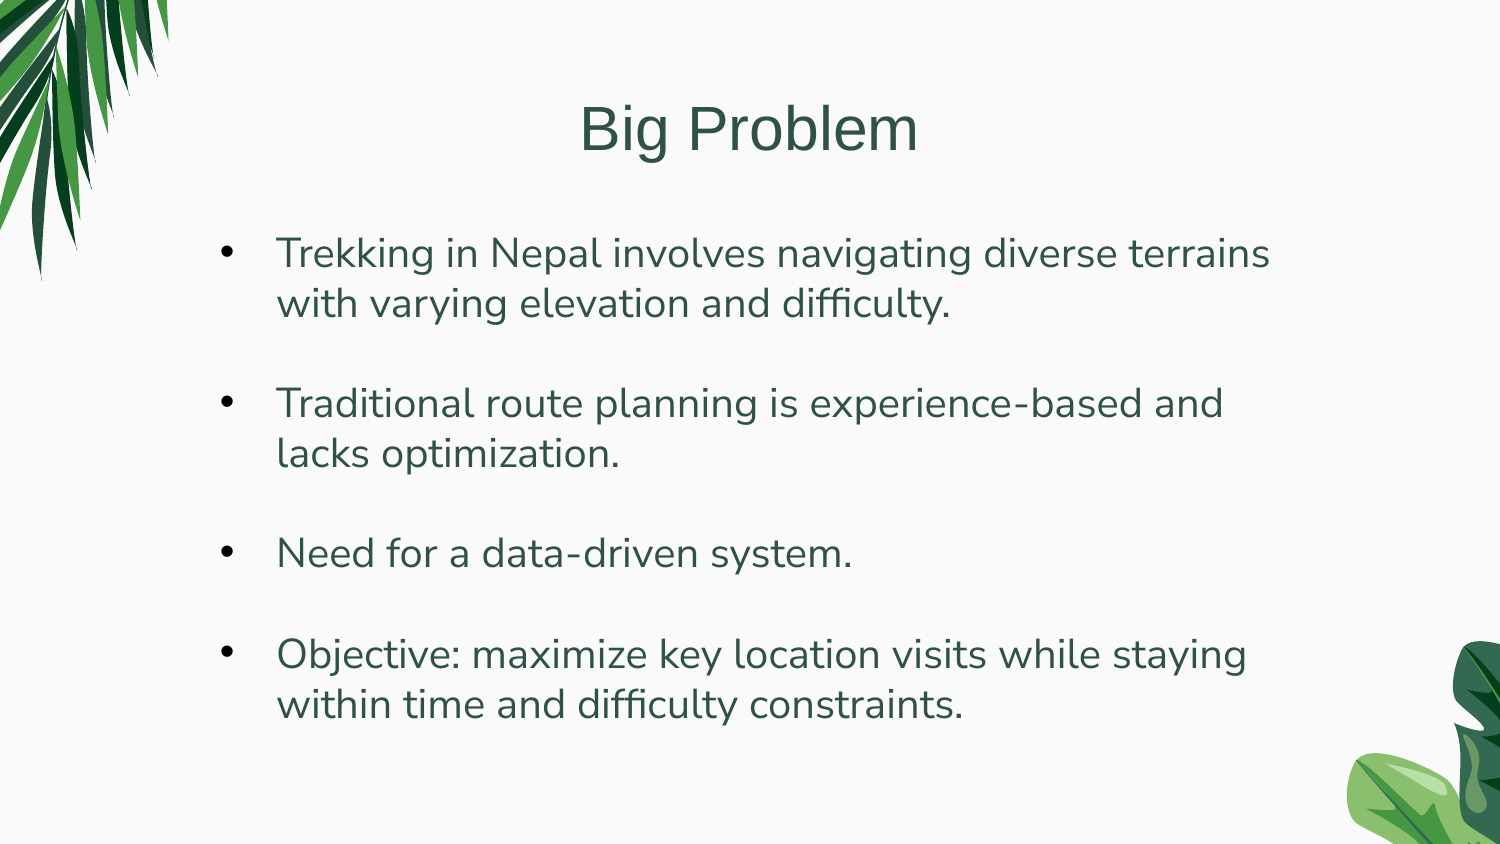

# Big Problem
Trekking in Nepal involves navigating diverse terrains with varying elevation and difficulty.

Traditional route planning is experience-based and lacks optimization.

Need for a data-driven system.

Objective: maximize key location visits while staying within time and difficulty constraints.